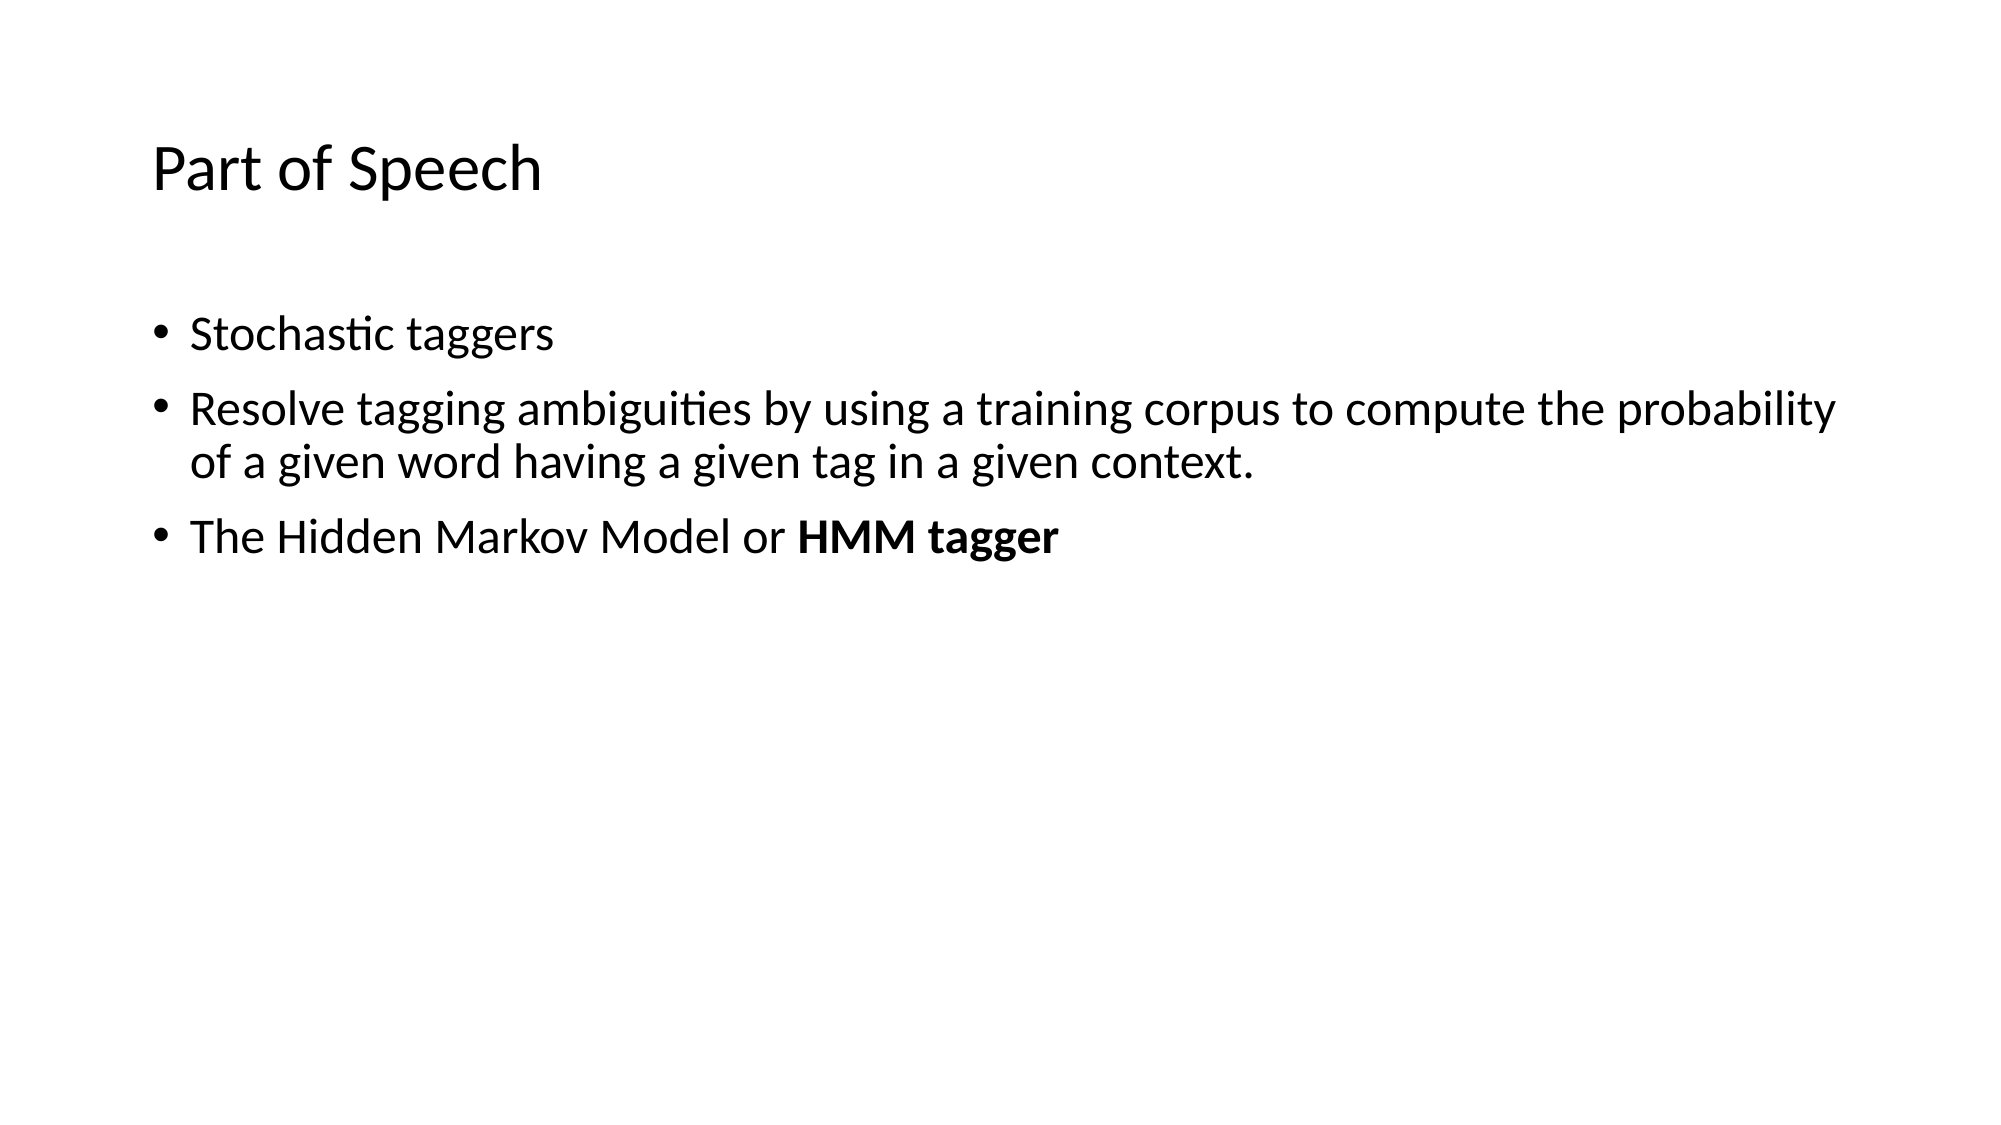

# Part of Speech
Stochastic taggers
Resolve tagging ambiguities by using a training corpus to compute the probability of a given word having a given tag in a given context.
The Hidden Markov Model or HMM tagger